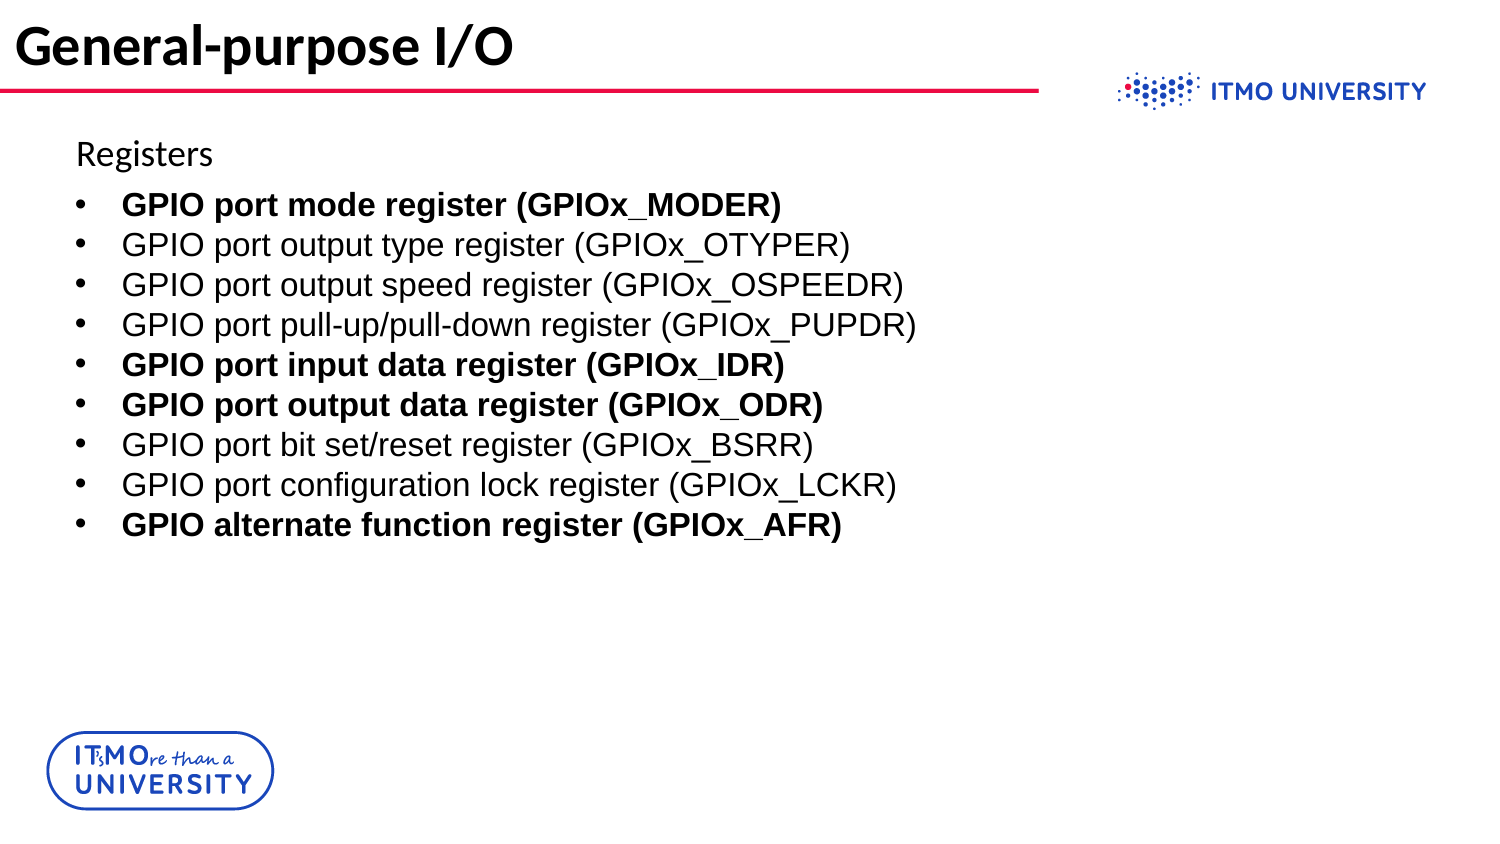

# General-purpose I/O
Registers
GPIO port mode register (GPIOx_MODER)
GPIO port output type register (GPIOx_OTYPER)
GPIO port output speed register (GPIOx_OSPEEDR)
GPIO port pull-up/pull-down register (GPIOx_PUPDR)
GPIO port input data register (GPIOx_IDR)
GPIO port output data register (GPIOx_ODR)
GPIO port bit set/reset register (GPIOx_BSRR)
GPIO port configuration lock register (GPIOx_LCKR)
GPIO alternate function register (GPIOx_AFR)